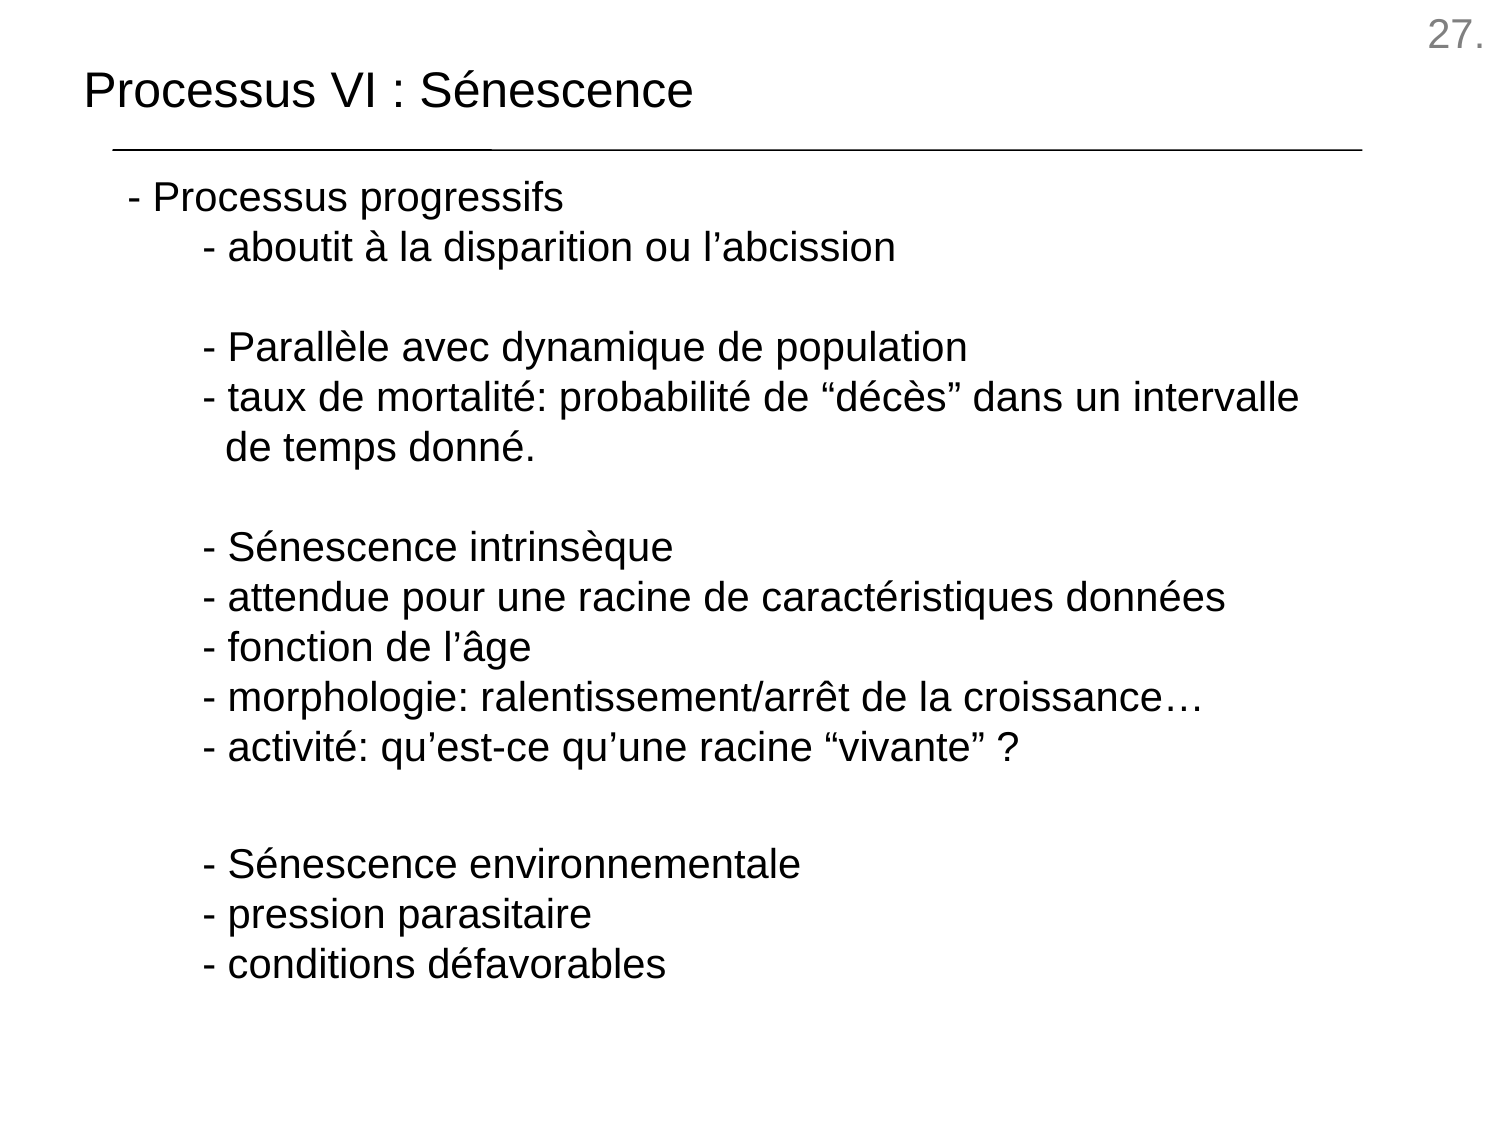

Processus VI : Sénescence

- Processus progressifs
- aboutit à la disparition ou l’abcission

- Parallèle avec dynamique de population
- taux de mortalité: probabilité de “décès” dans un intervalle
  de temps donné.

- Sénescence intrinsèque
- attendue pour une racine de caractéristiques données
- fonction de l’âge
- morphologie: ralentissement/arrêt de la croissance…
- activité: qu’est-ce qu’une racine “vivante” ?

- Sénescence environnementale
- pression parasitaire
- conditions défavorables